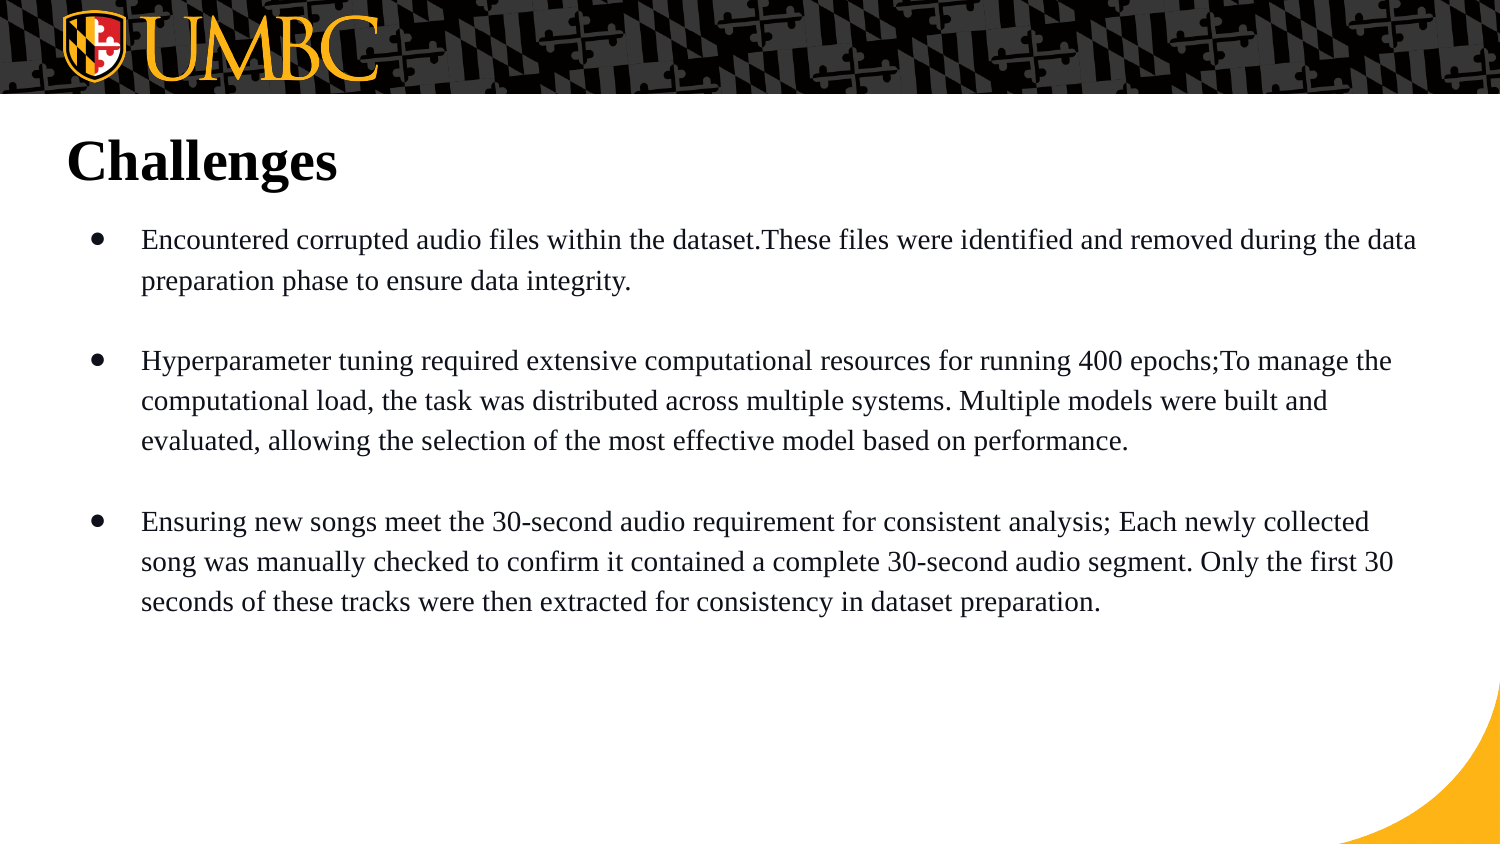

# Challenges
Encountered corrupted audio files within the dataset.These files were identified and removed during the data preparation phase to ensure data integrity.

Hyperparameter tuning required extensive computational resources for running 400 epochs;To manage the computational load, the task was distributed across multiple systems. Multiple models were built and evaluated, allowing the selection of the most effective model based on performance.

Ensuring new songs meet the 30-second audio requirement for consistent analysis; Each newly collected song was manually checked to confirm it contained a complete 30-second audio segment. Only the first 30 seconds of these tracks were then extracted for consistency in dataset preparation.